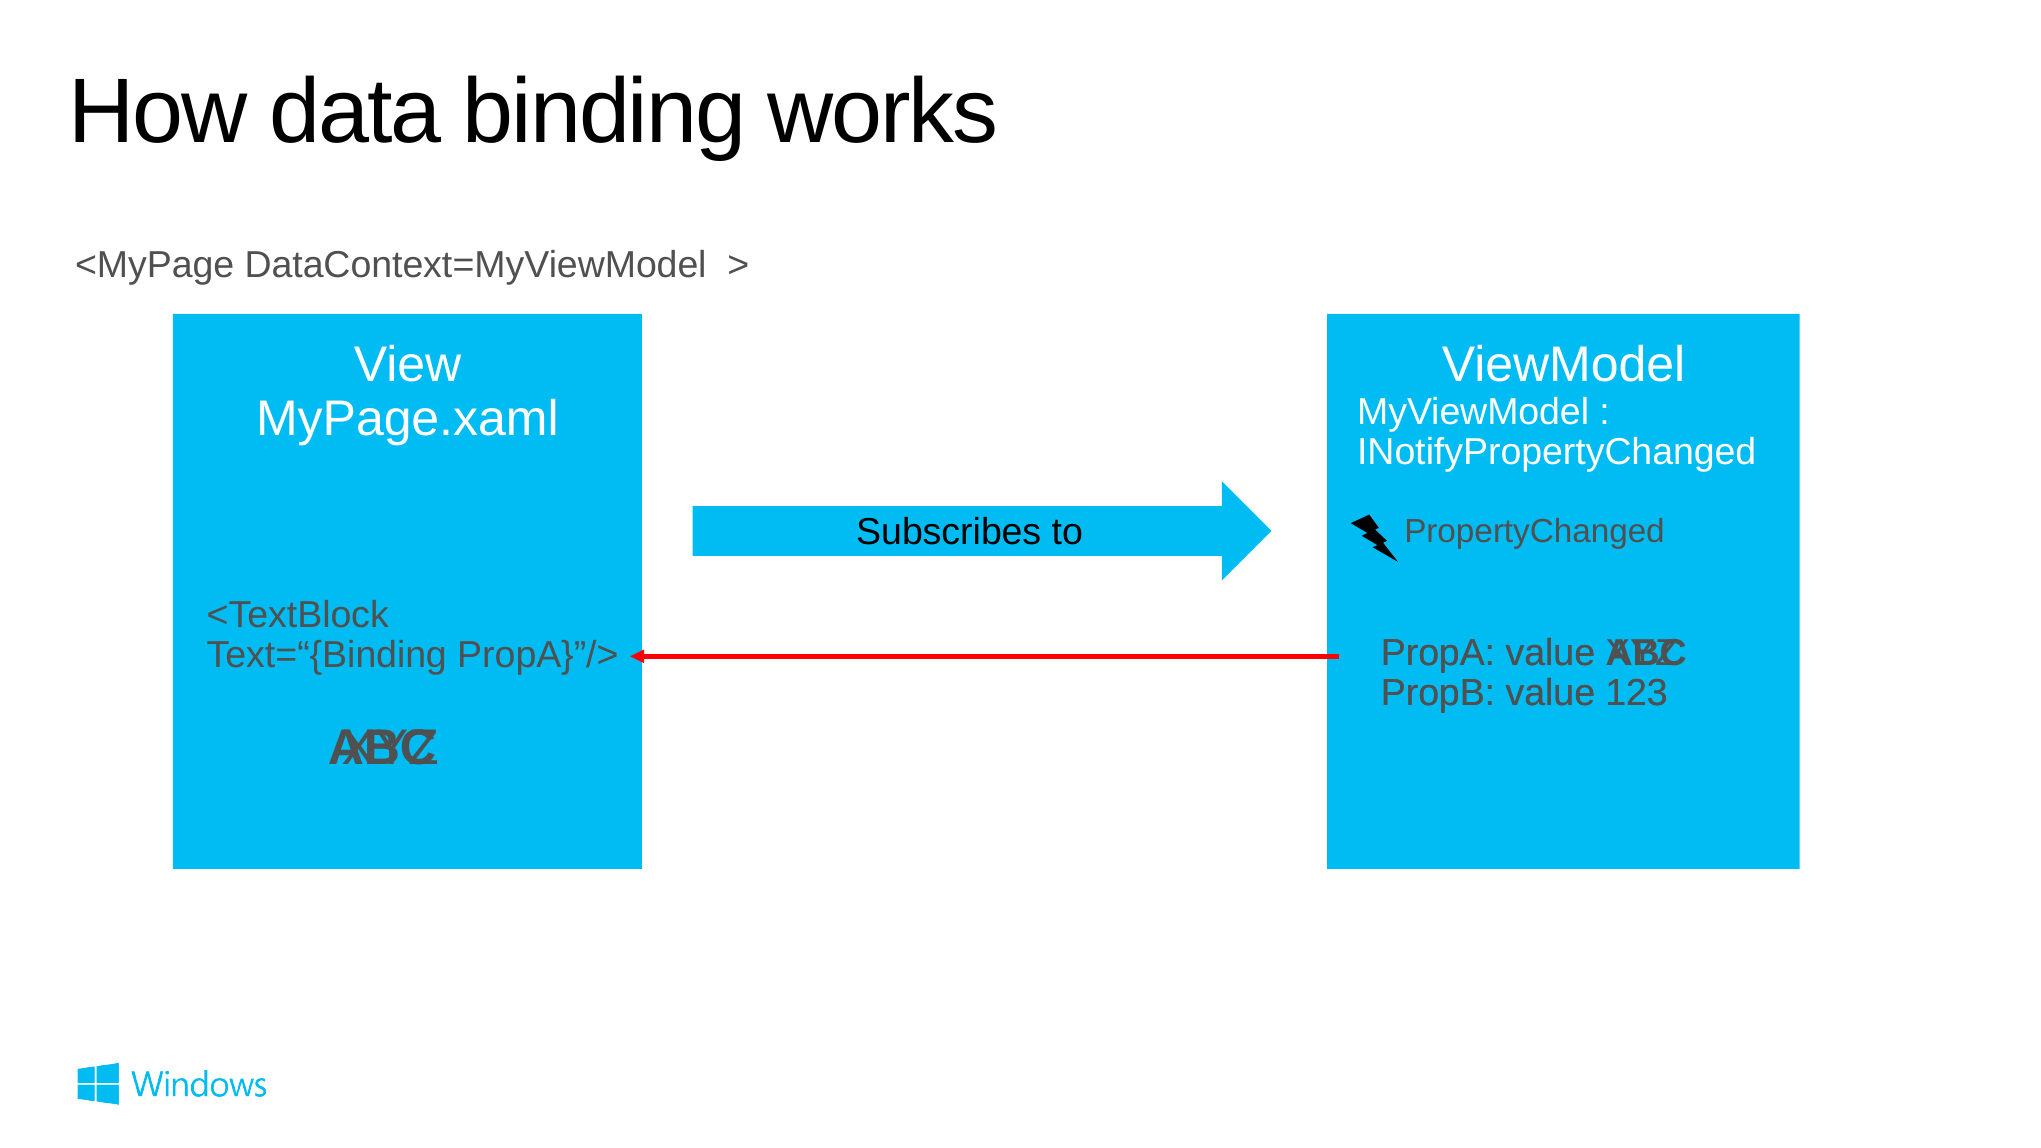

# How data binding works
<MyPage DataContext=MyViewModel  >
View
MyPage.xaml
ViewModel
MyViewModel : INotifyPropertyChanged
Subscribes to
PropertyChanged

<TextBlock
Text=“{Binding PropA}”/>
PropA: value ABC
PropB: value 123
PropA: value XYZ
PropB: value 123
ABC
XYZ